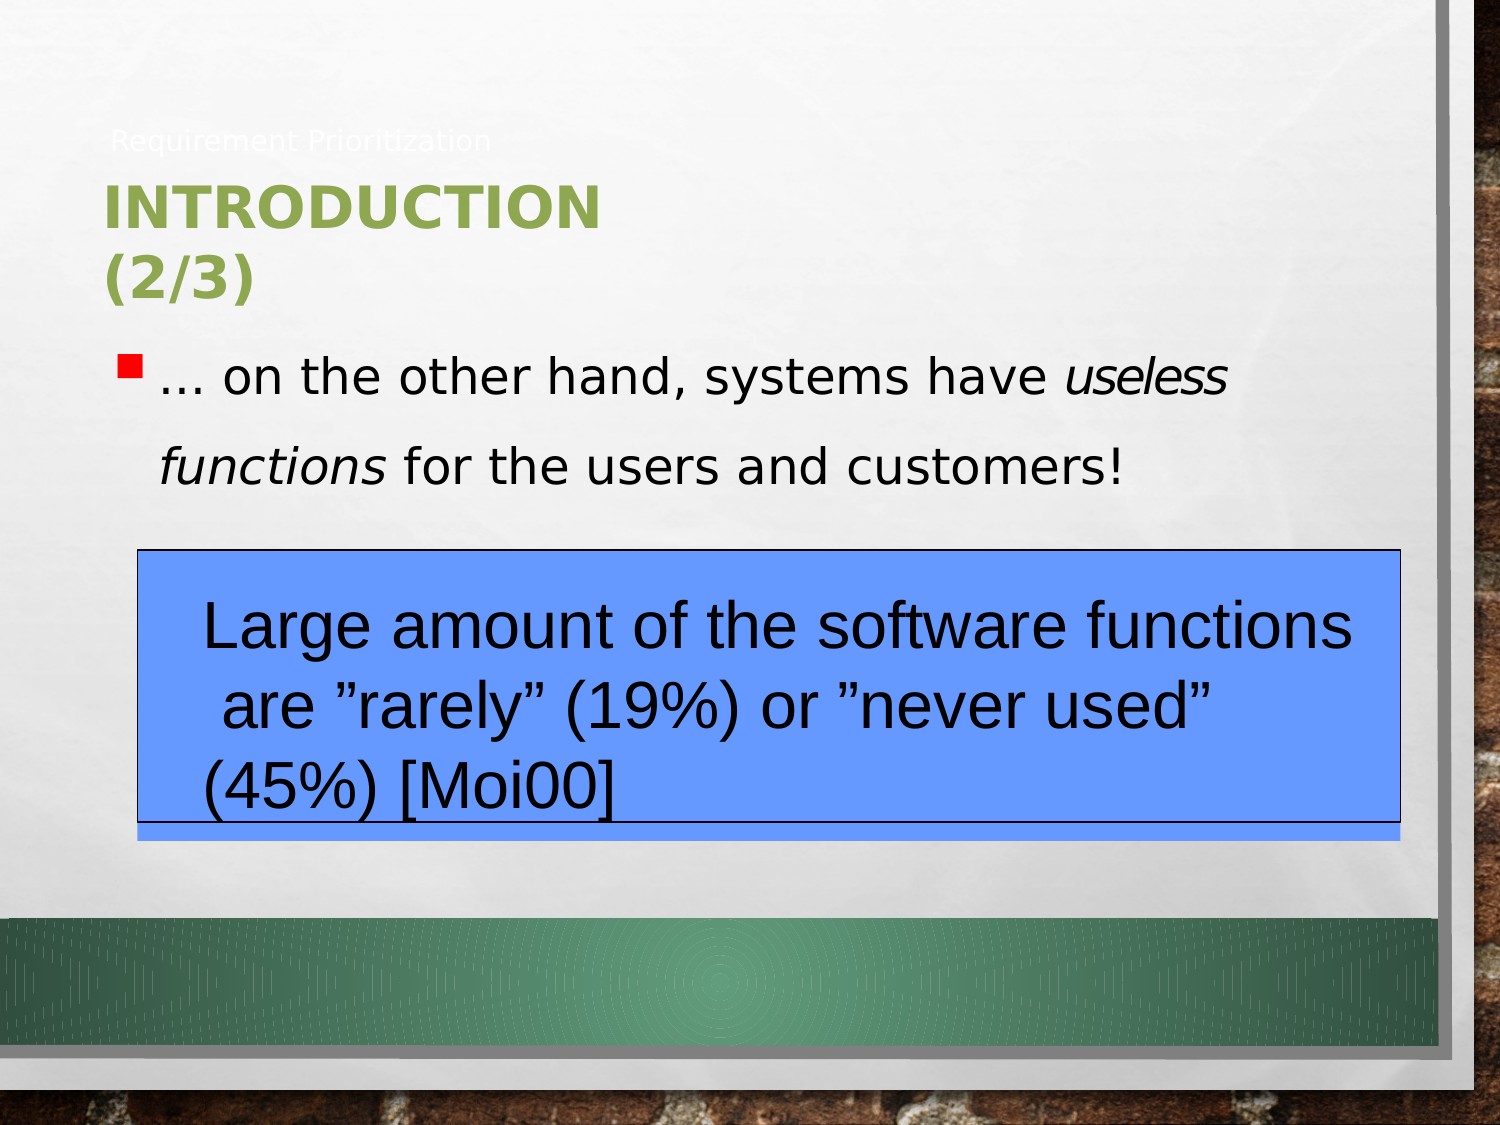

Requirement Prioritization
# Introduction (2/3)
... on the other hand, systems have useless  functions for the users and customers!

Large amount of the software functions  are ”rarely” (19%) or ”never used”  (45%) [Moi00]